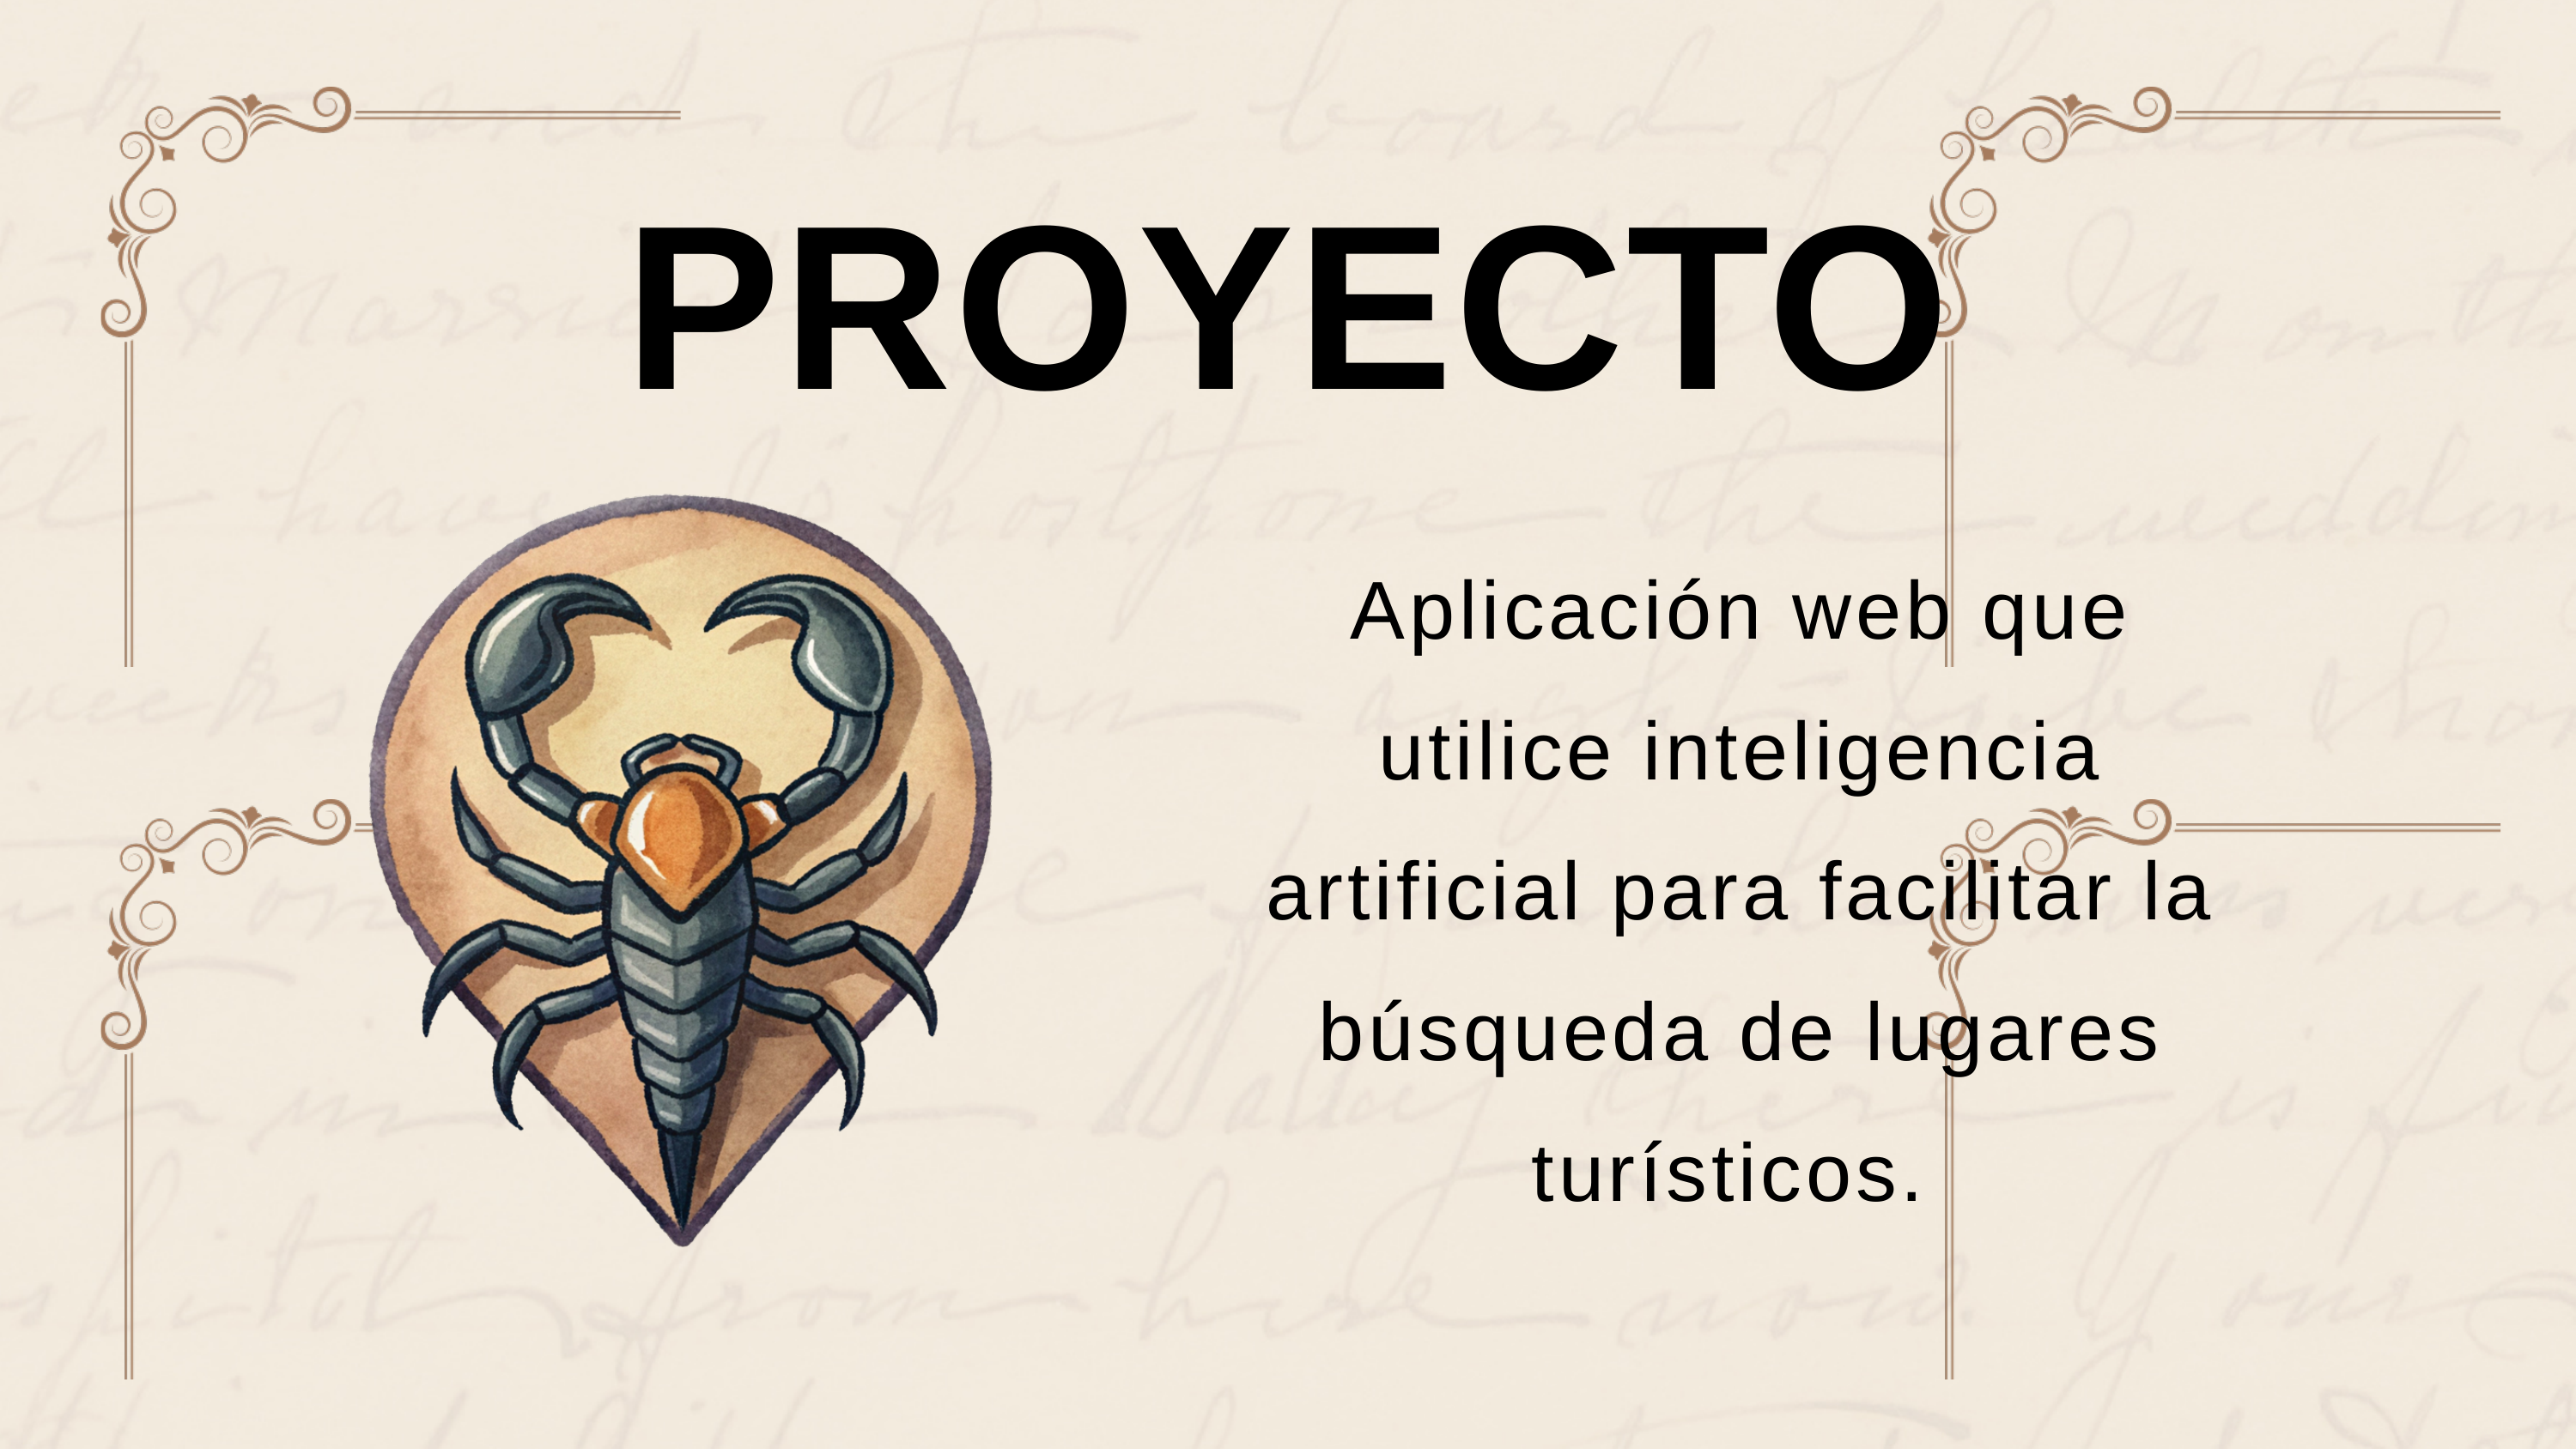

PROYECTO

Aplicación web que utilice inteligencia artificial para facilitar la búsqueda de lugares turísticos.